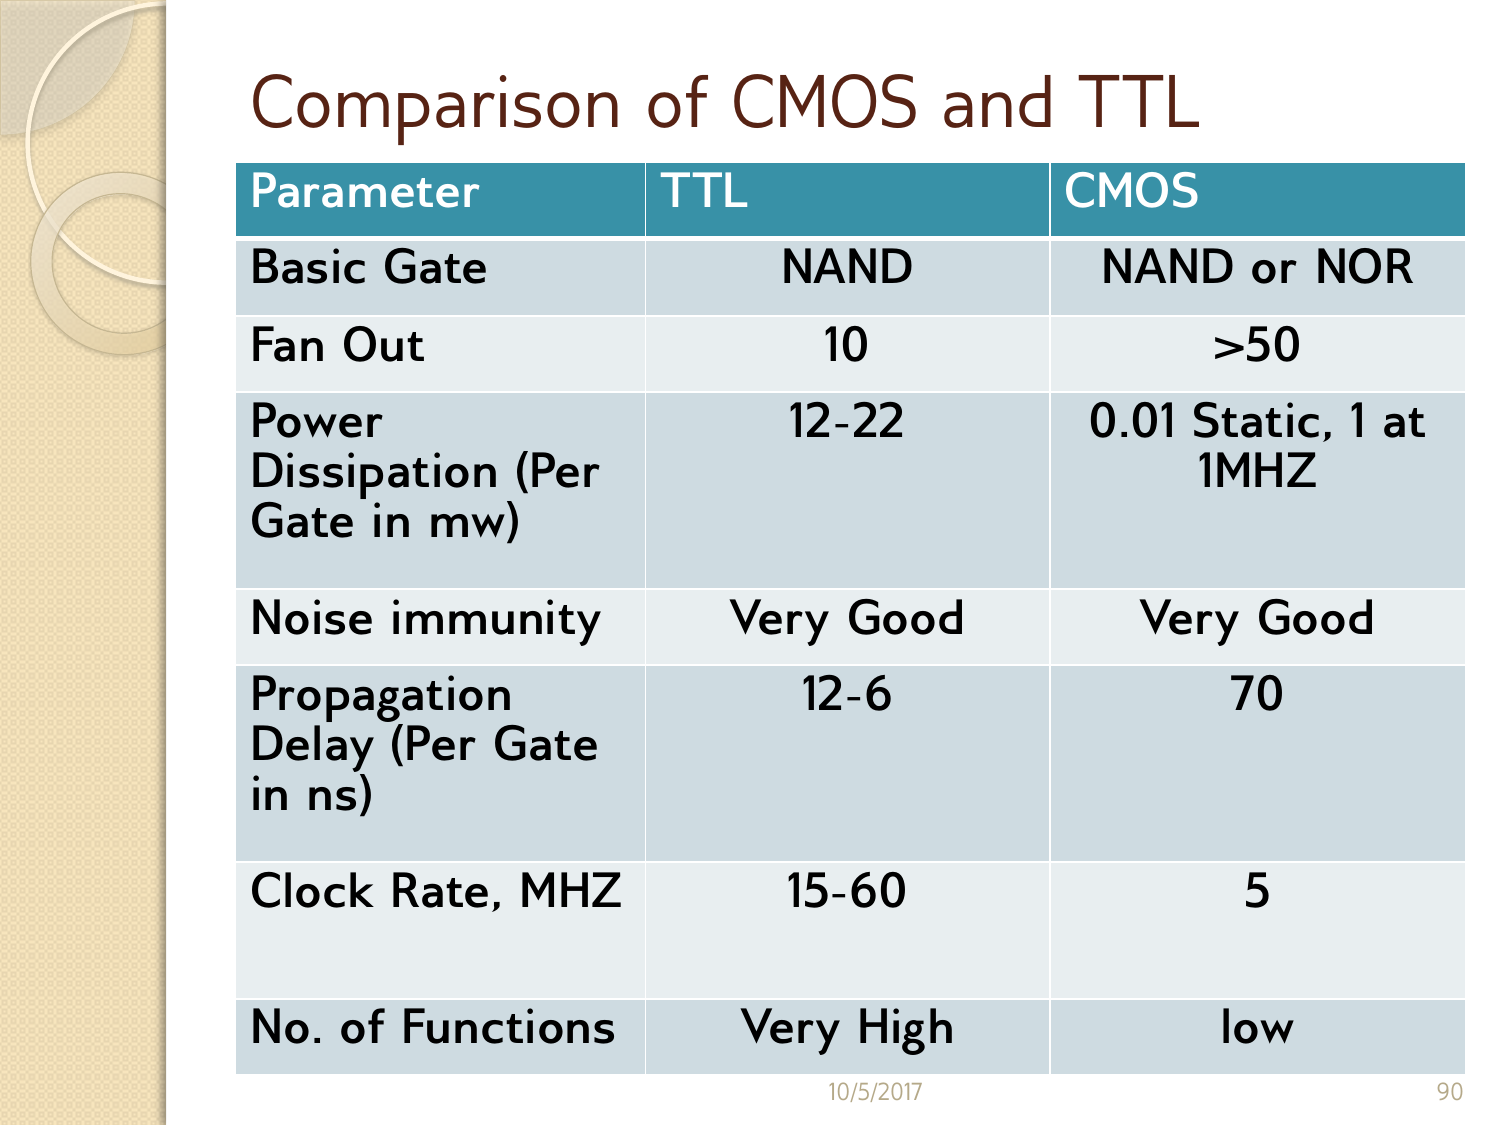

# Comparison of CMOS and TTL
| Parameter | TTL | CMOS |
| --- | --- | --- |
| Basic Gate | NAND | NAND or NOR |
| Fan Out | 10 | >50 |
| Power Dissipation (Per Gate in mw) | 12-22 | 0.01 Static, 1 at 1MHZ |
| Noise immunity | Very Good | Very Good |
| Propagation Delay (Per Gate in ns) | 12-6 | 70 |
| Clock Rate, MHZ | 15-60 | 5 |
| No. of Functions | Very High | low |
10/5/2017
90